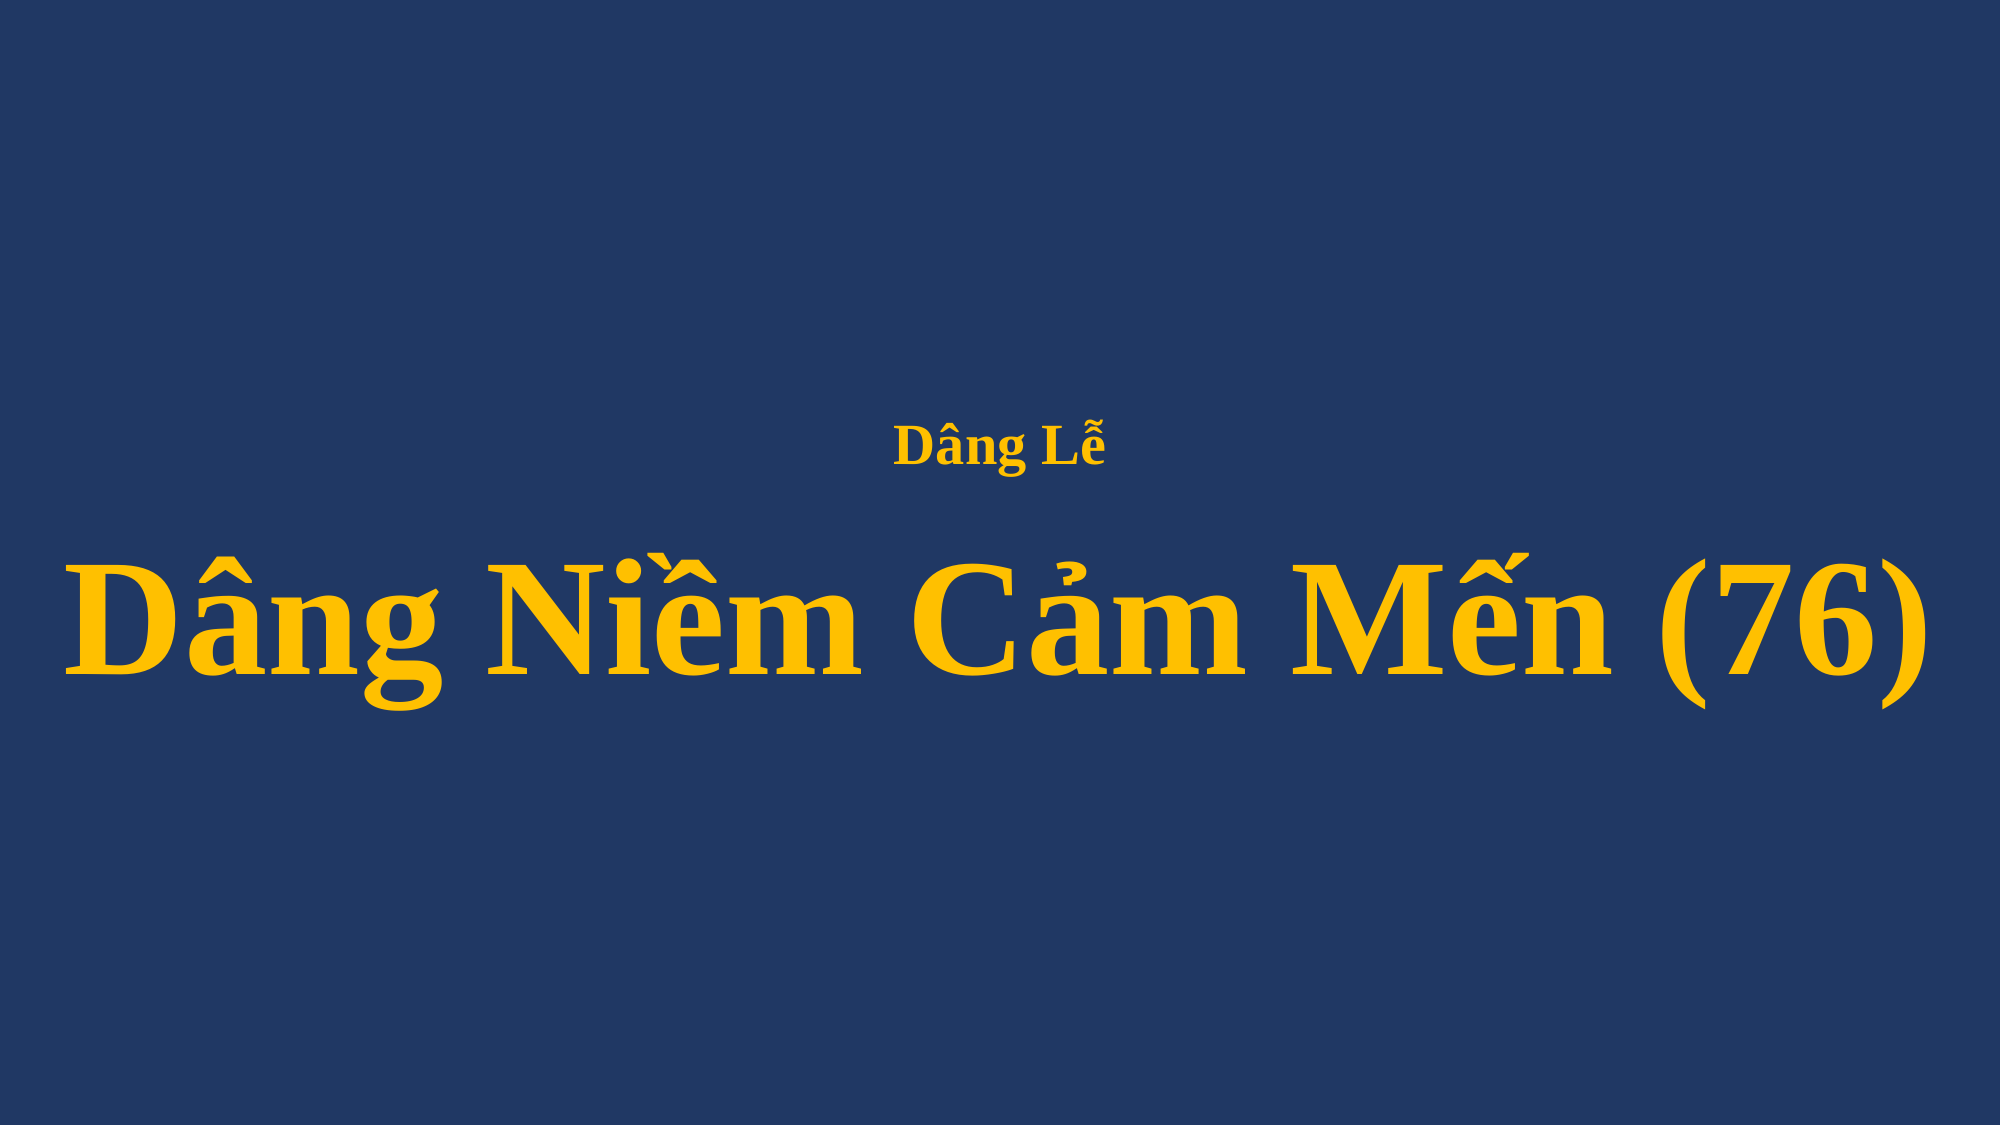

# Dâng Lễ Dâng Niềm Cảm Mến (76)